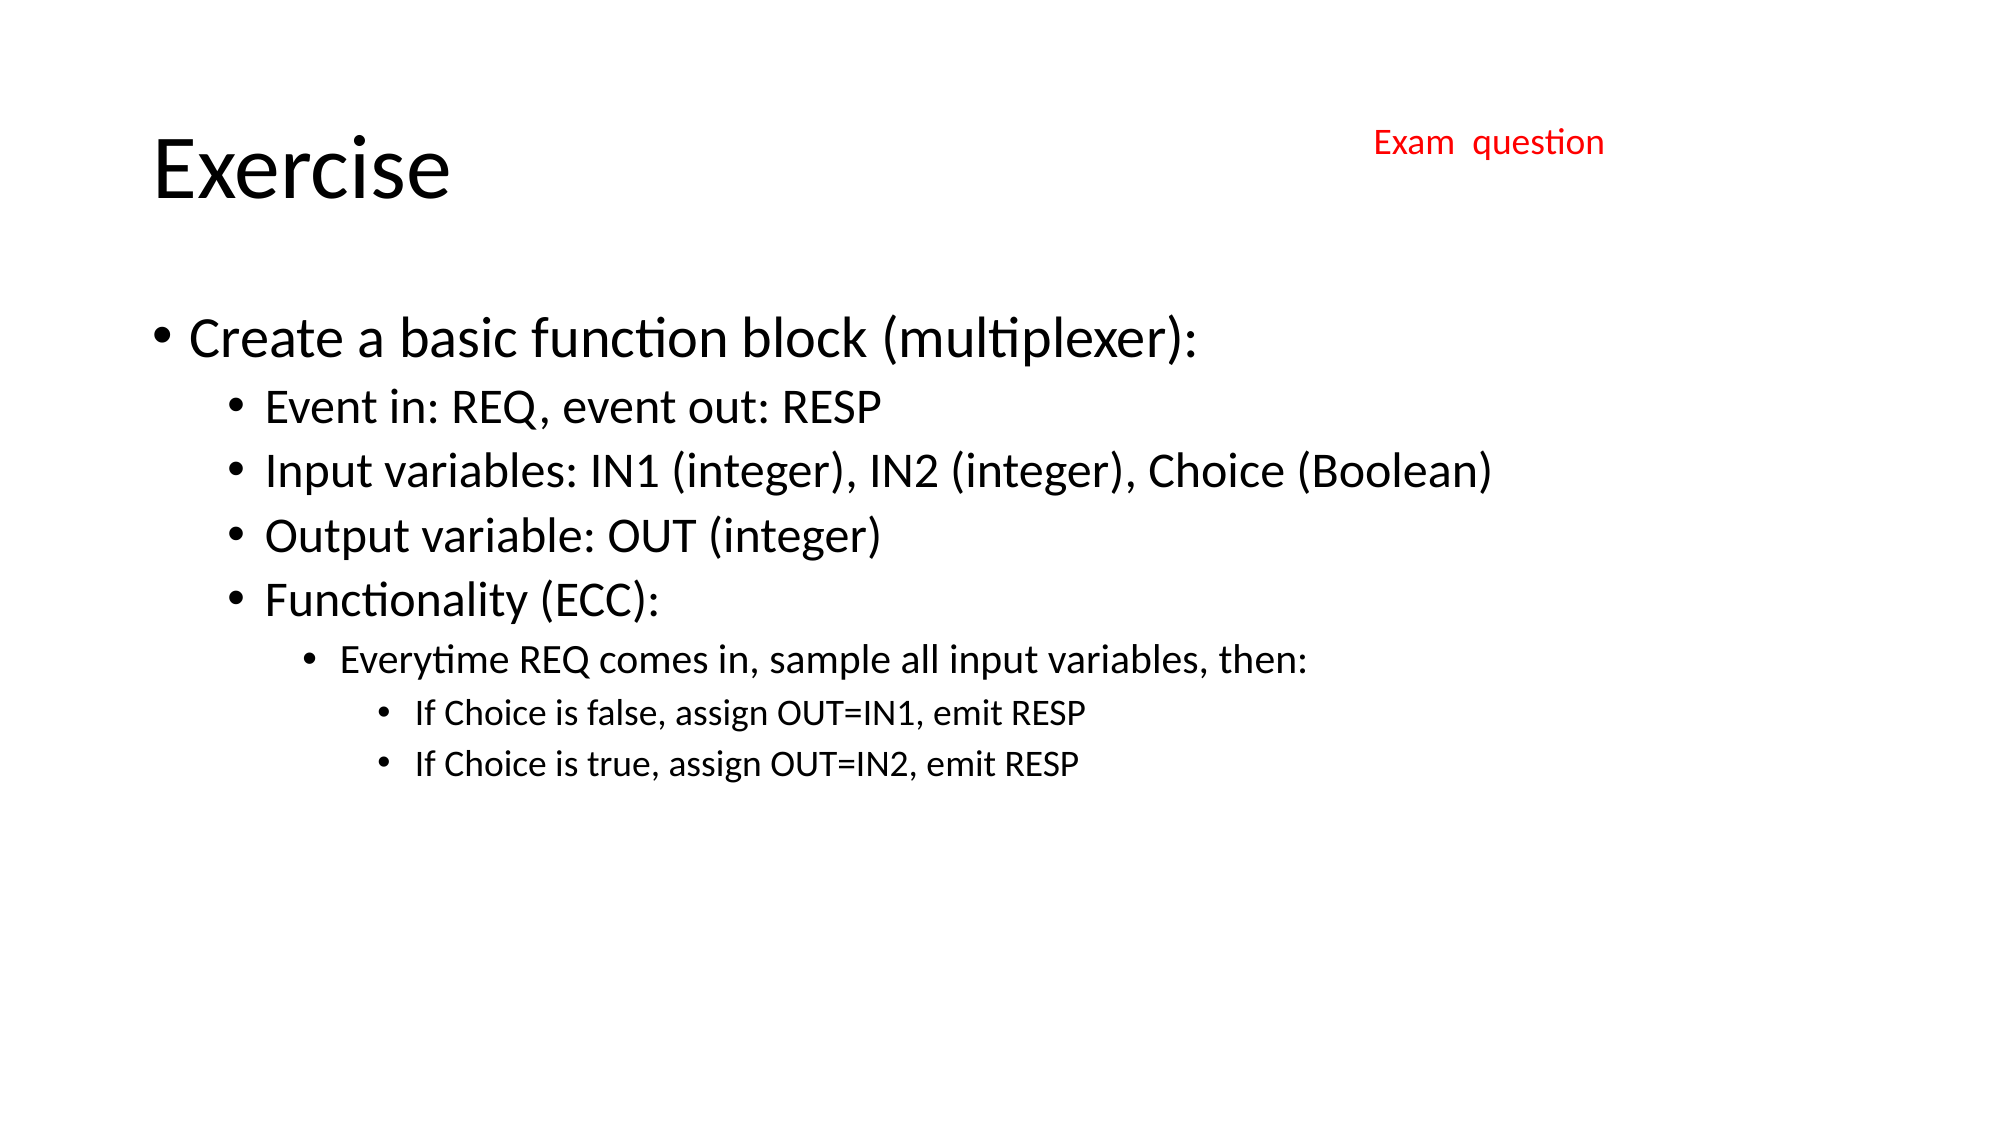

# Exercise
Exam  question
Create a basic function block (multiplexer):
Event in: REQ, event out: RESP
Input variables: IN1 (integer), IN2 (integer), Choice (Boolean)
Output variable: OUT (integer)
Functionality (ECC):
Everytime REQ comes in, sample all input variables, then:
If Choice is false, assign OUT=IN1, emit RESP
If Choice is true, assign OUT=IN2, emit RESP